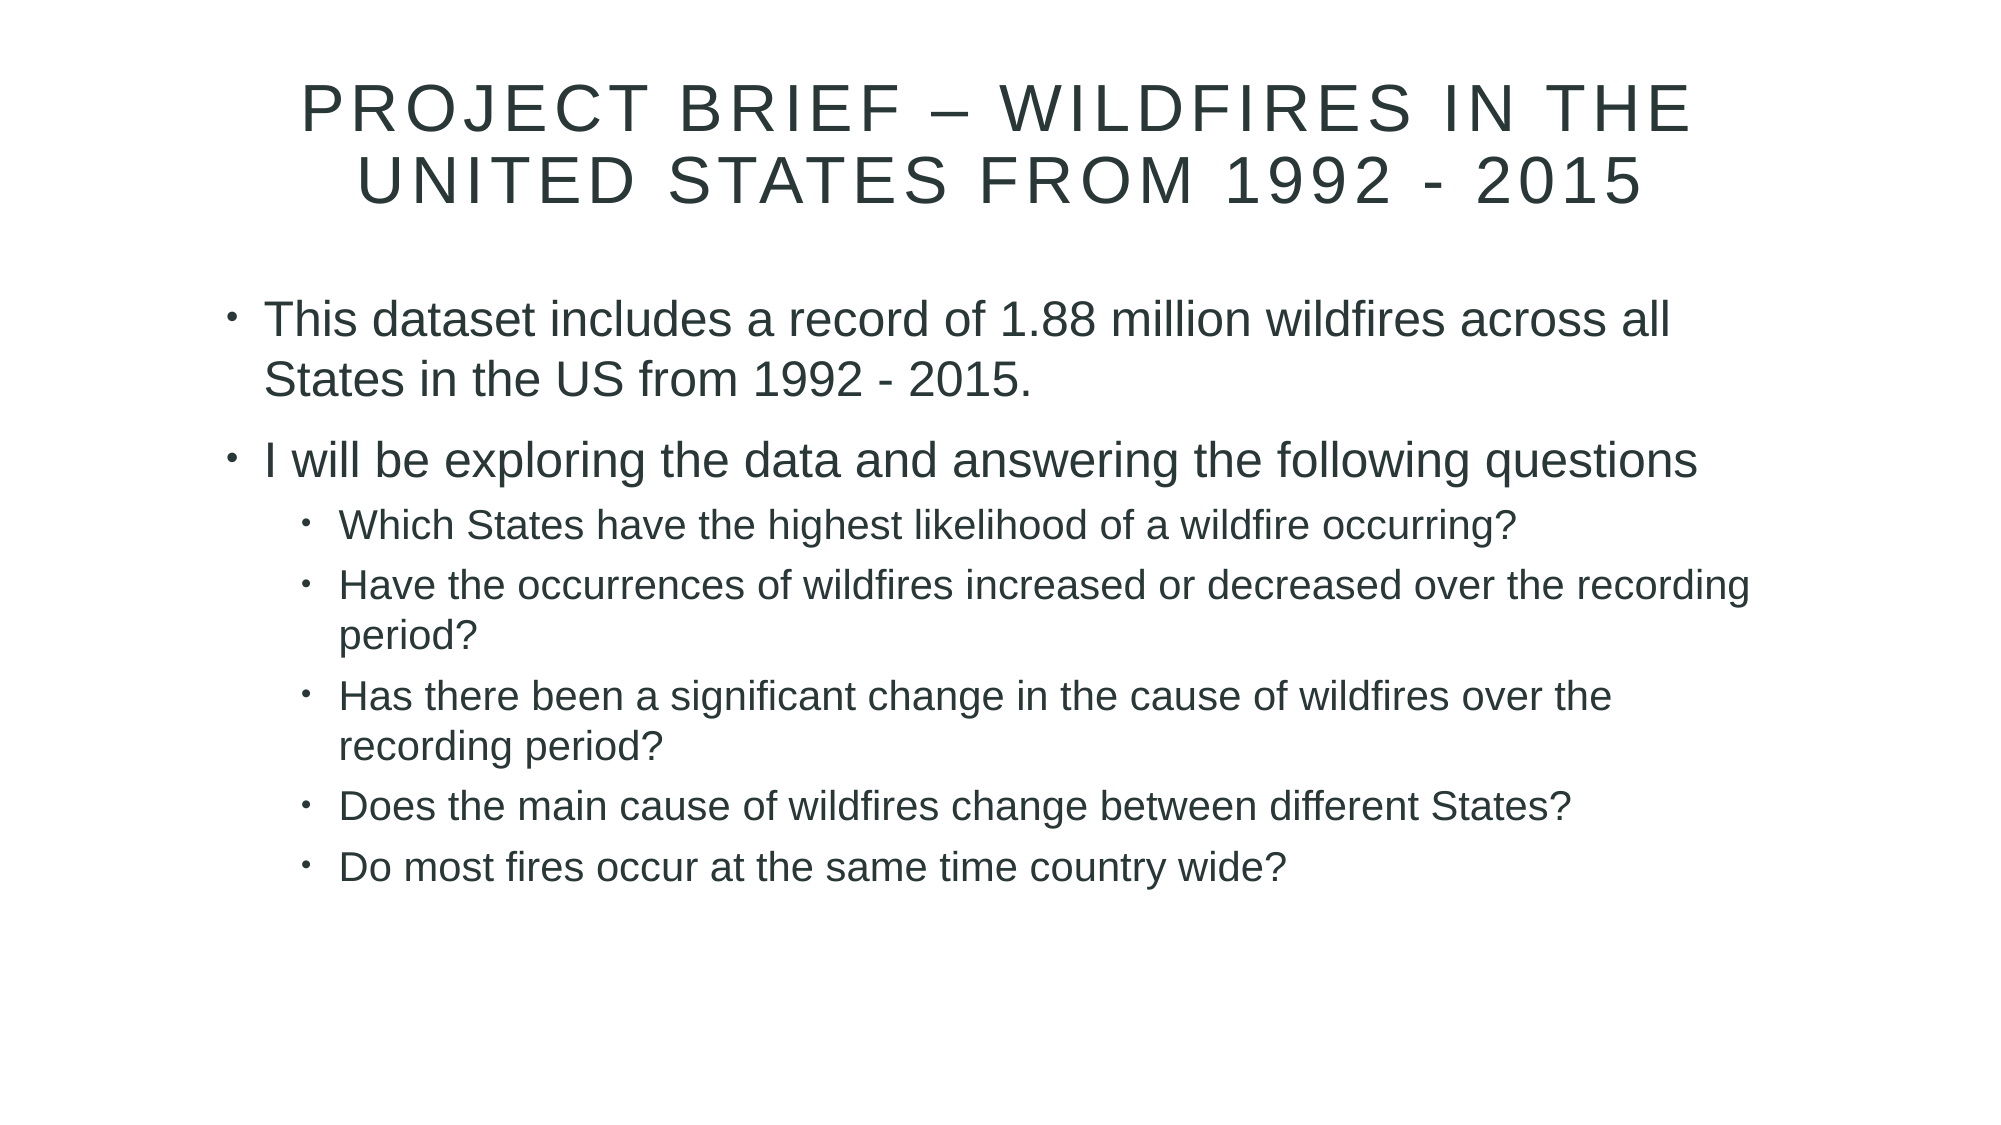

# Project brief – wildfires in the united states from 1992 - 2015
This dataset includes a record of 1.88 million wildfires across all States in the US from 1992 - 2015.
I will be exploring the data and answering the following questions
Which States have the highest likelihood of a wildfire occurring?
Have the occurrences of wildfires increased or decreased over the recording period?
Has there been a significant change in the cause of wildfires over the recording period?
Does the main cause of wildfires change between different States?
Do most fires occur at the same time country wide?